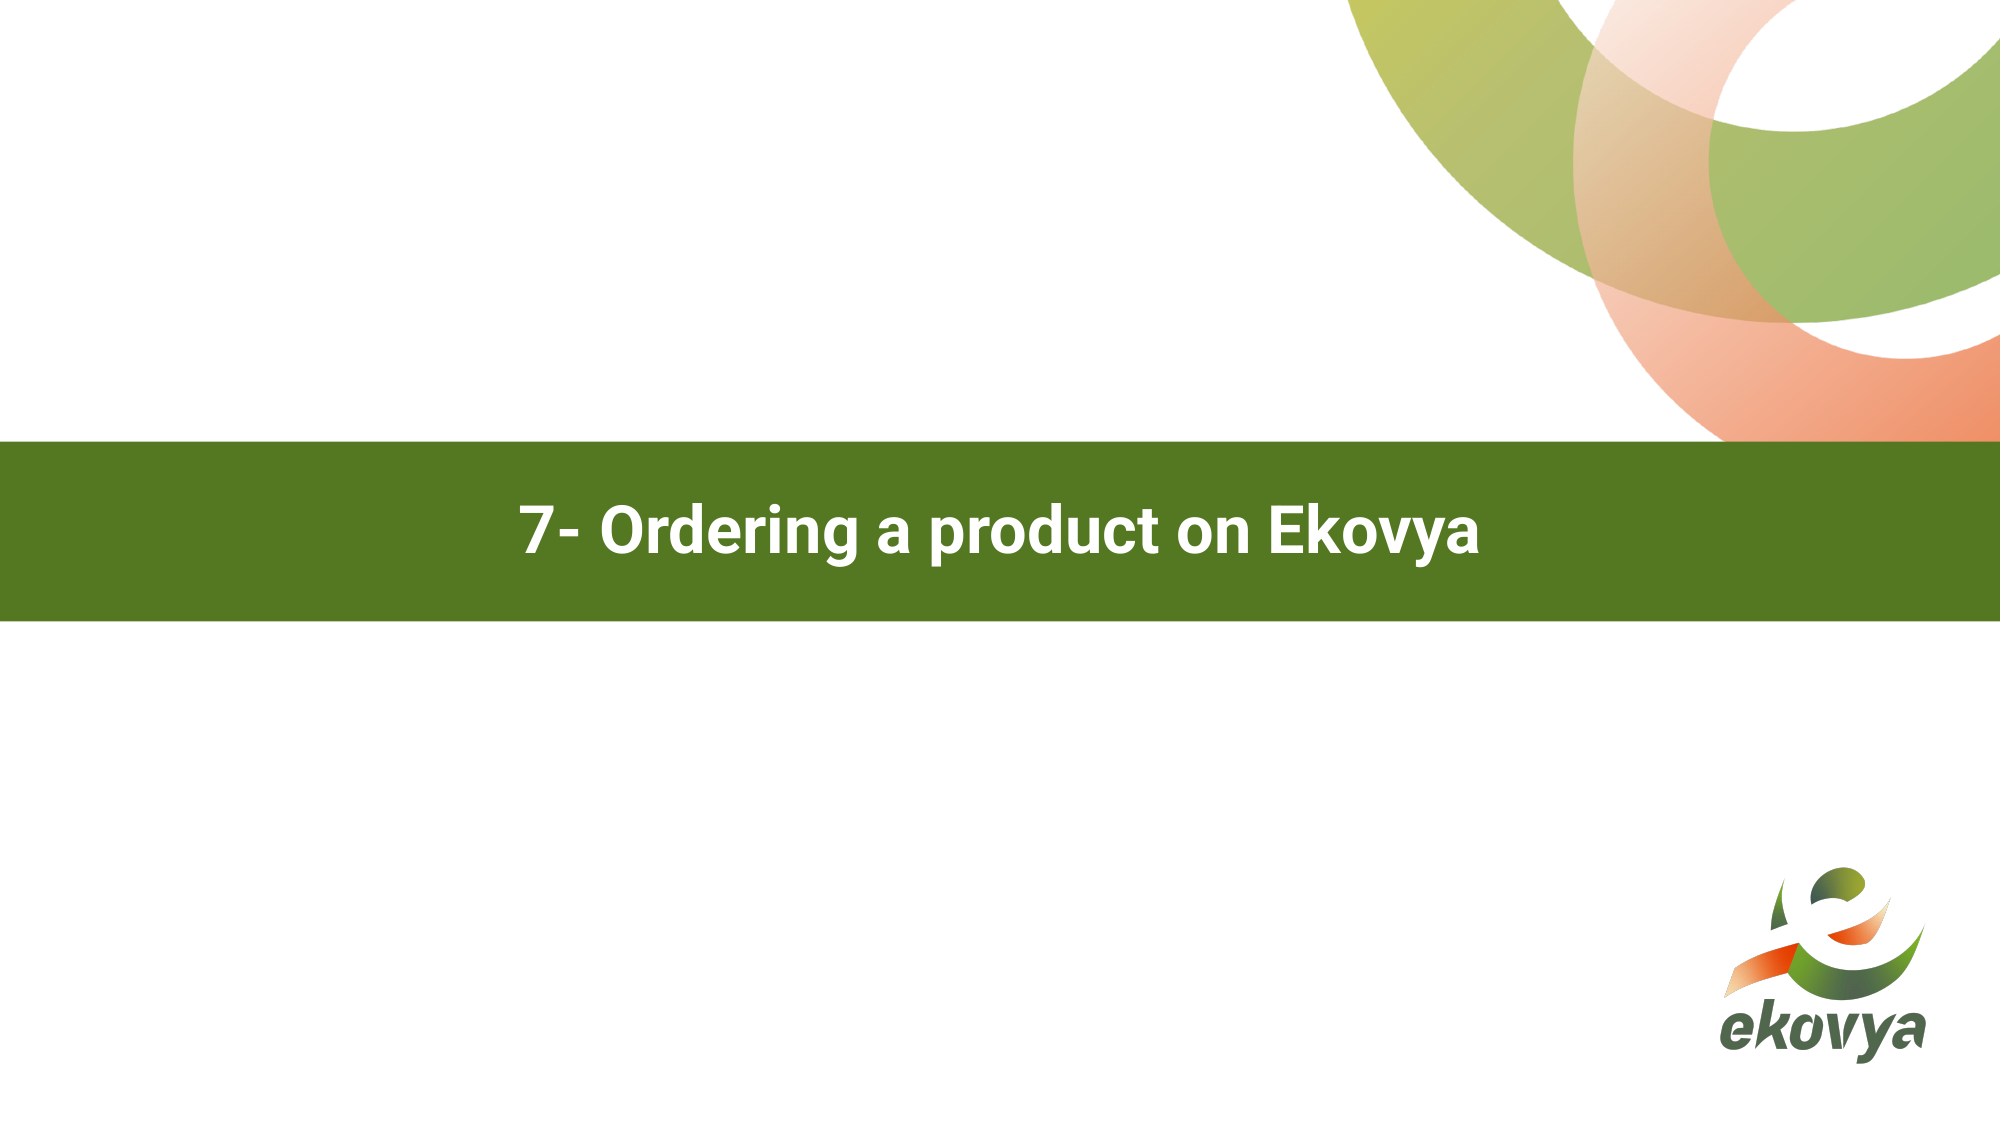

# 7- Ordering a product on Ekovya